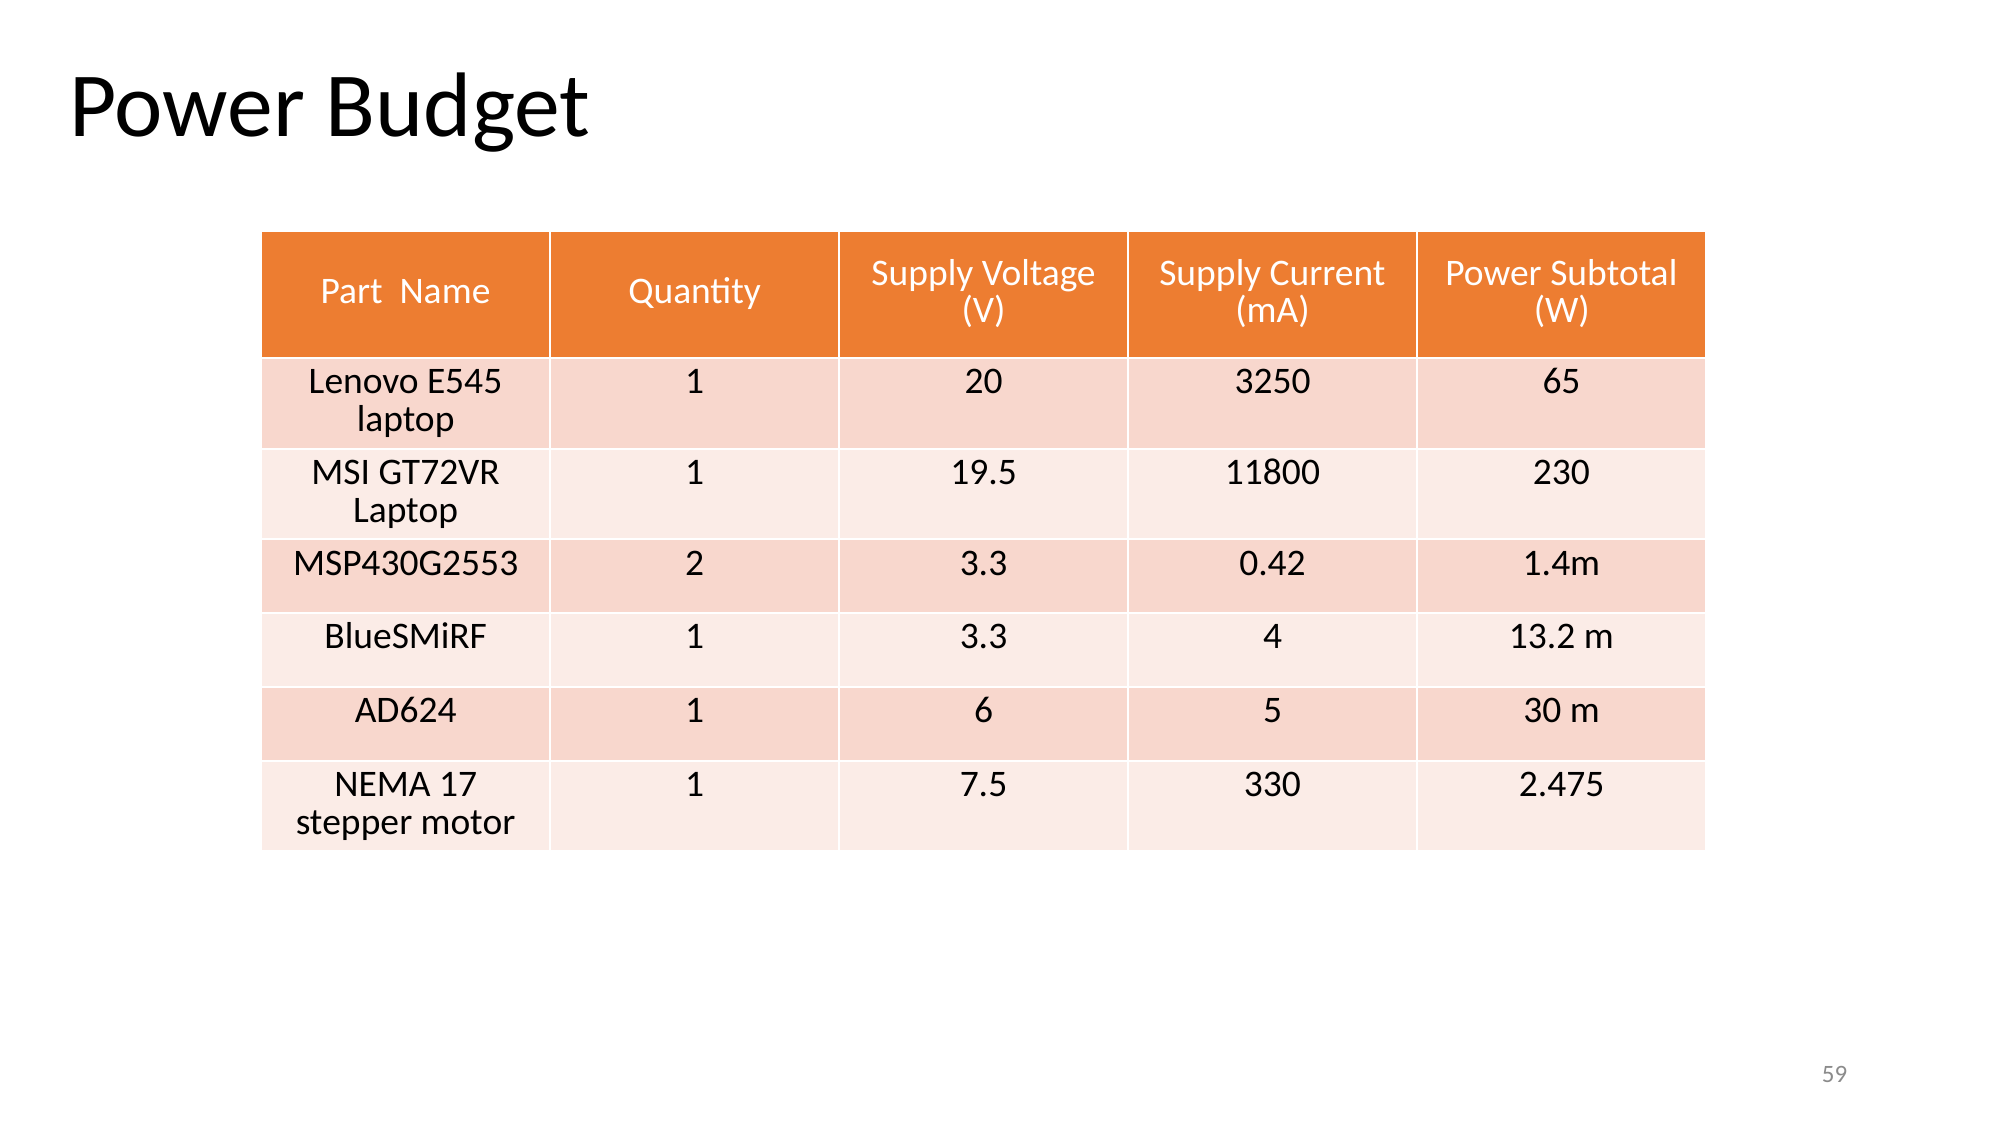

# Power Budget
| Part  Name | Quantity | Supply Voltage (V) | Supply Current (mA) | Power Subtotal (W) |
| --- | --- | --- | --- | --- |
| Lenovo E545 laptop | 1 | 20 | 3250 | 65 |
| MSI GT72VR Laptop | 1 | 19.5 | 11800 | 230 |
| MSP430G2553 | 2 | 3.3 | 0.42 | 1.4m |
| BlueSMiRF | 1 | 3.3 | 4 | 13.2 m |
| AD624 | 1 | 6 | 5 | 30 m |
| NEMA 17 stepper motor | 1 | 7.5 | 330 | 2.475 |
59